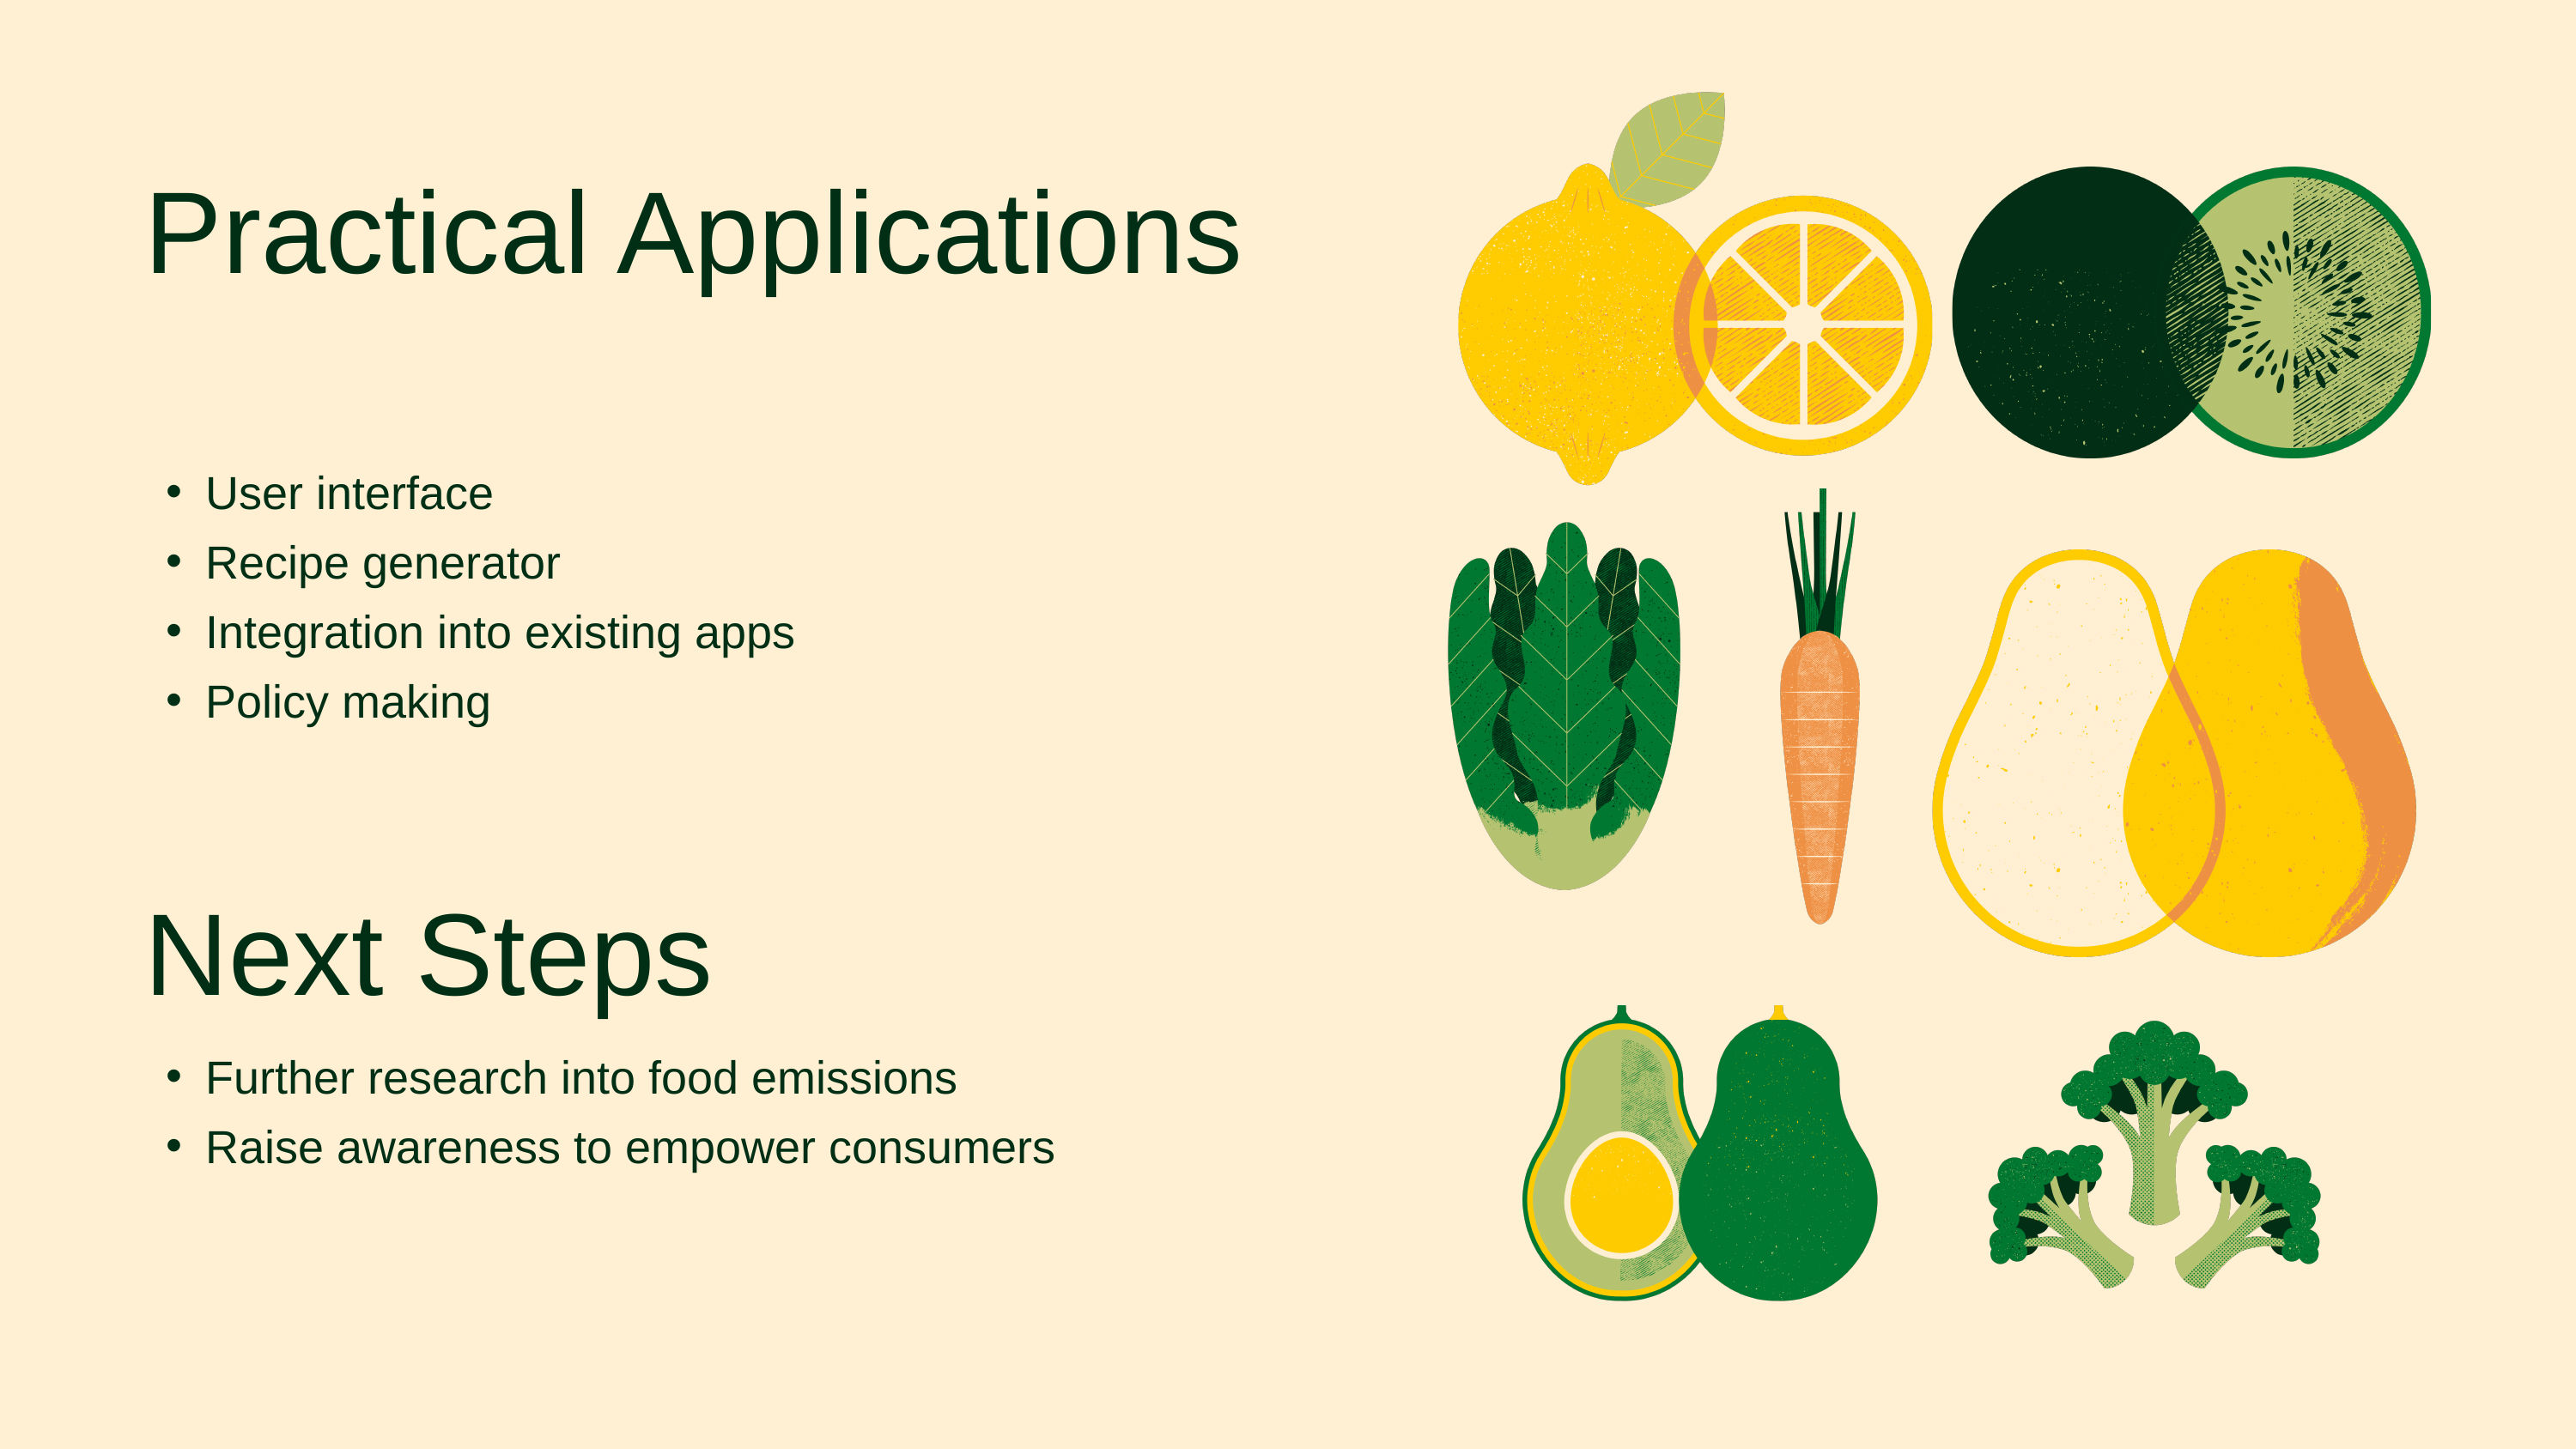

Practical Applications

User interface
Recipe generator
Integration into existing apps
Policy making

Next Steps

Further research into food emissions
Raise awareness to empower consumers